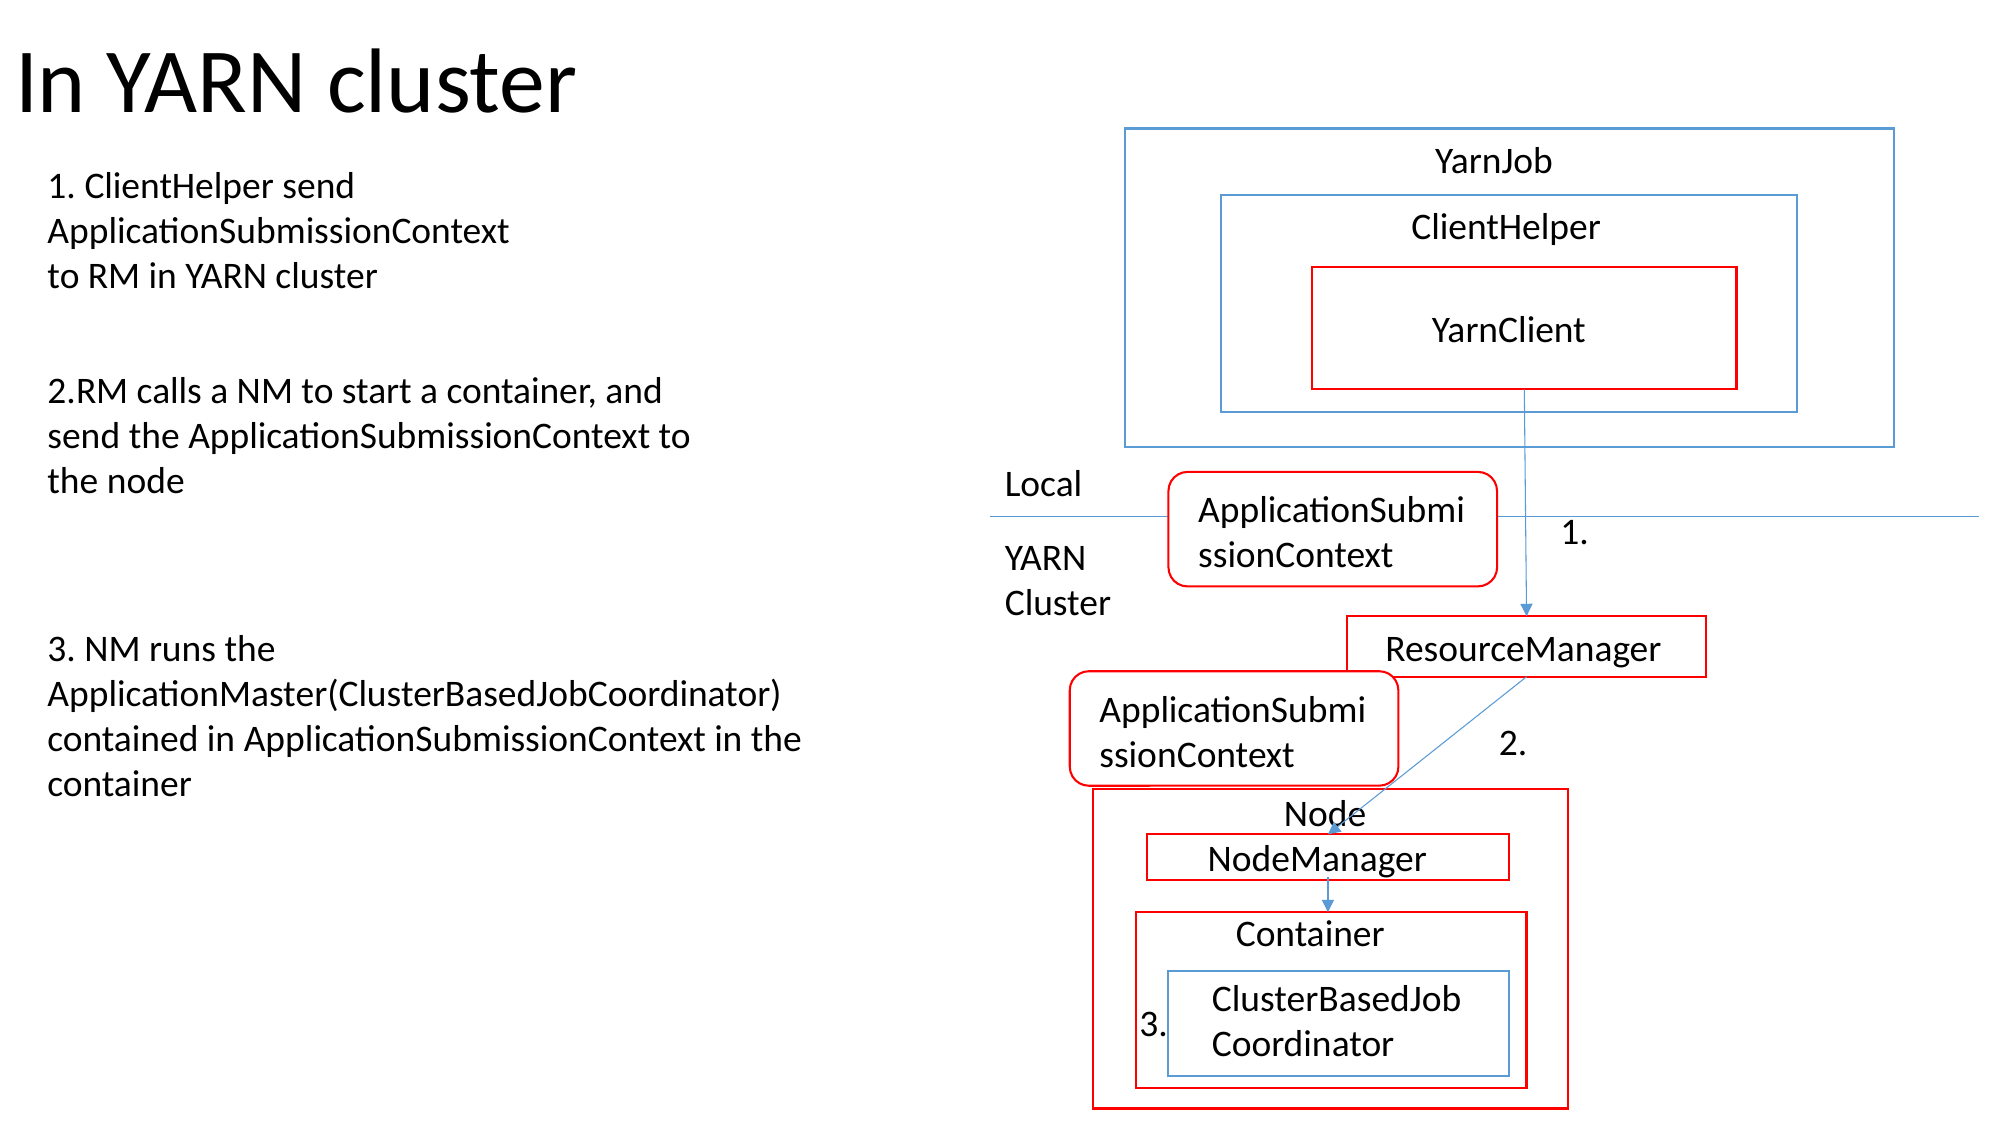

# In YARN cluster

YarnJob
1. ClientHelper send ApplicationSubmissionContext to RM in YARN cluster

ClientHelper

YarnClient
ResourceManager
2.RM calls a NM to start a container, and send the ApplicationSubmissionContext to the node
Local

ApplicationSubmissionContext
1.
YARN Cluster
3. NM runs the ApplicationMaster(ClusterBasedJobCoordinator) contained in ApplicationSubmissionContext in the container

ResourceManager

ApplicationSubmissionContext
2.
Node

NodeManager

Container

ClusterBasedJobCoordinator

3.